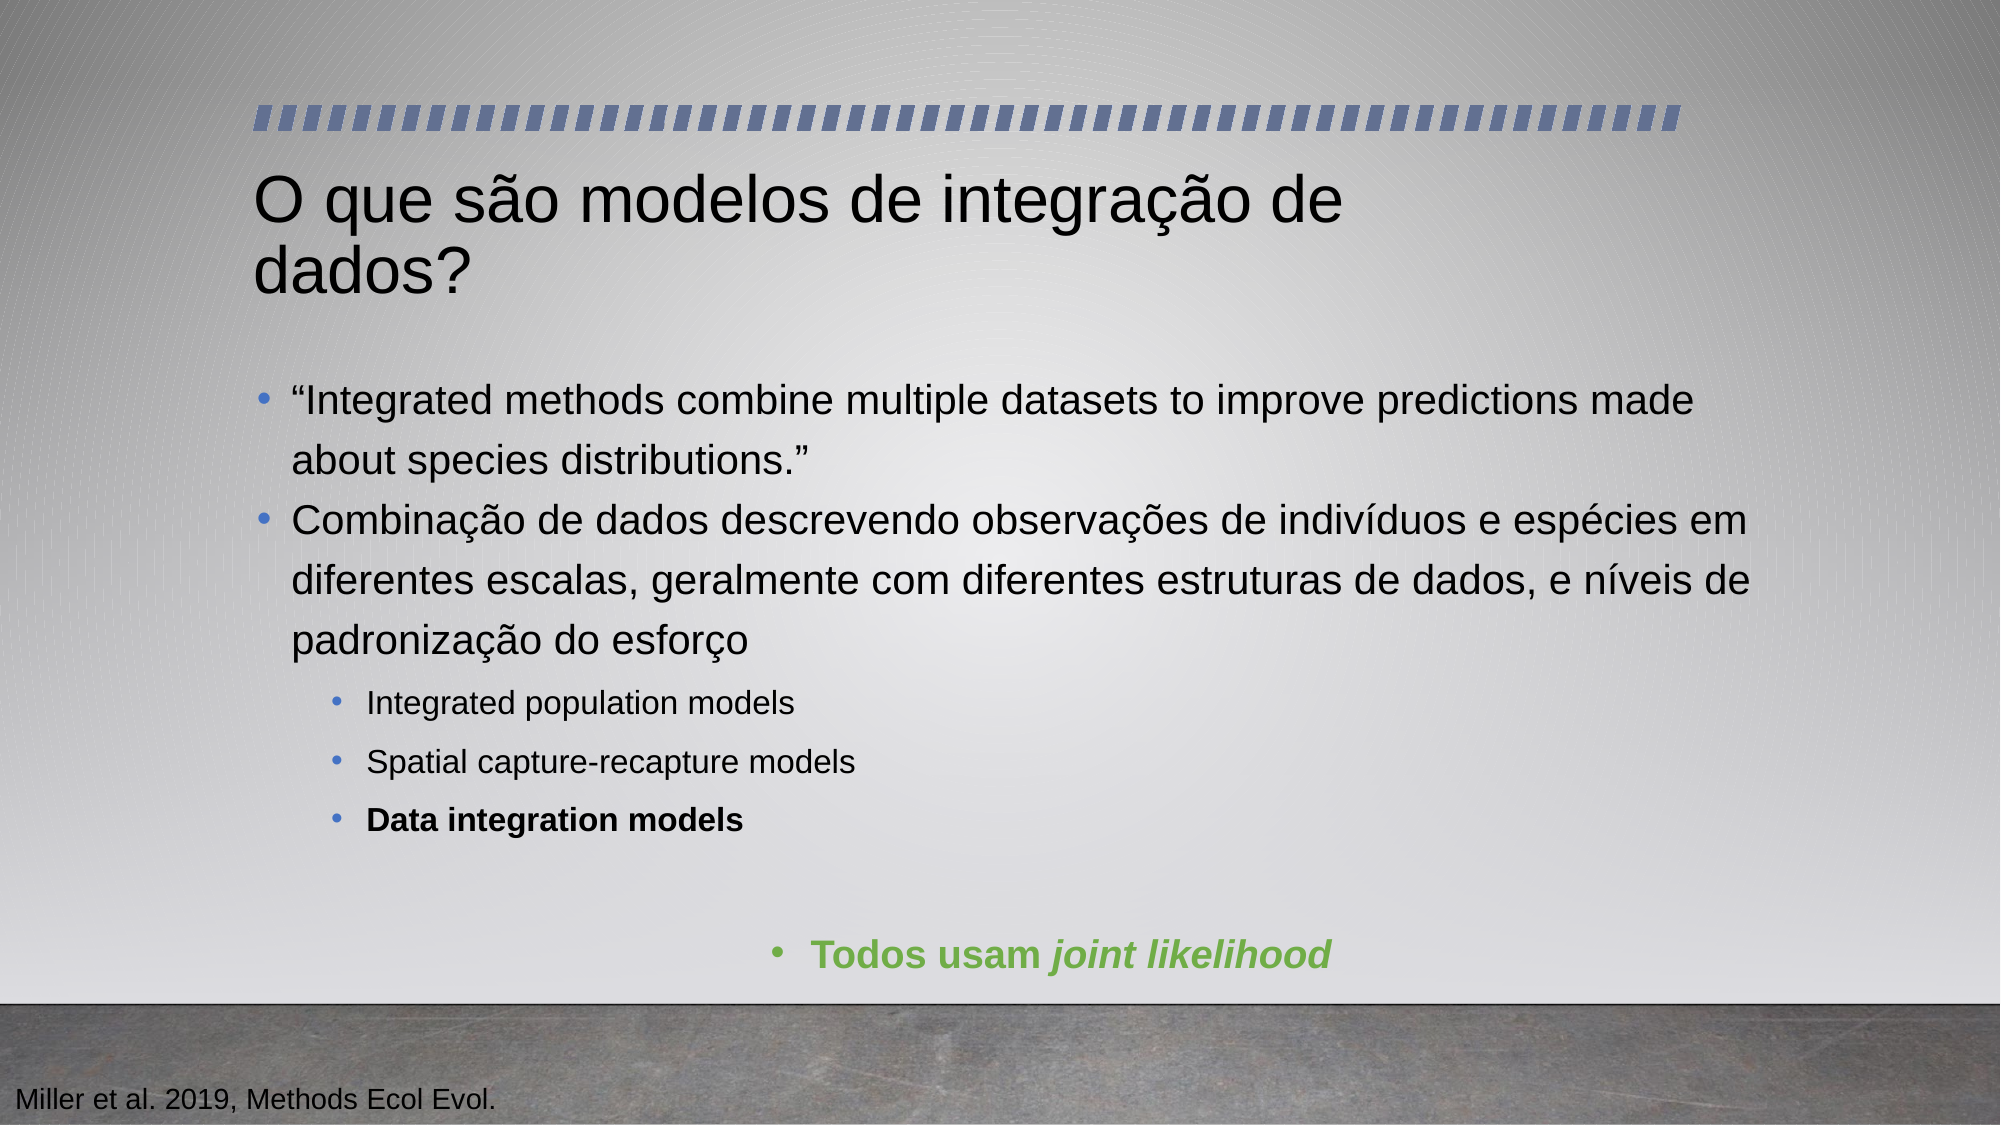

# O que são modelos de integração de dados?
“Integrated methods combine multiple datasets to improve predictions made about species distributions.”
Combinação de dados descrevendo observações de indivíduos e espécies em diferentes escalas, geralmente com diferentes estruturas de dados, e níveis de padronização do esforço
Integrated population models
Spatial capture-recapture models
Data integration models

Todos usam joint likelihood

Miller et al. 2019, Methods Ecol Evol.